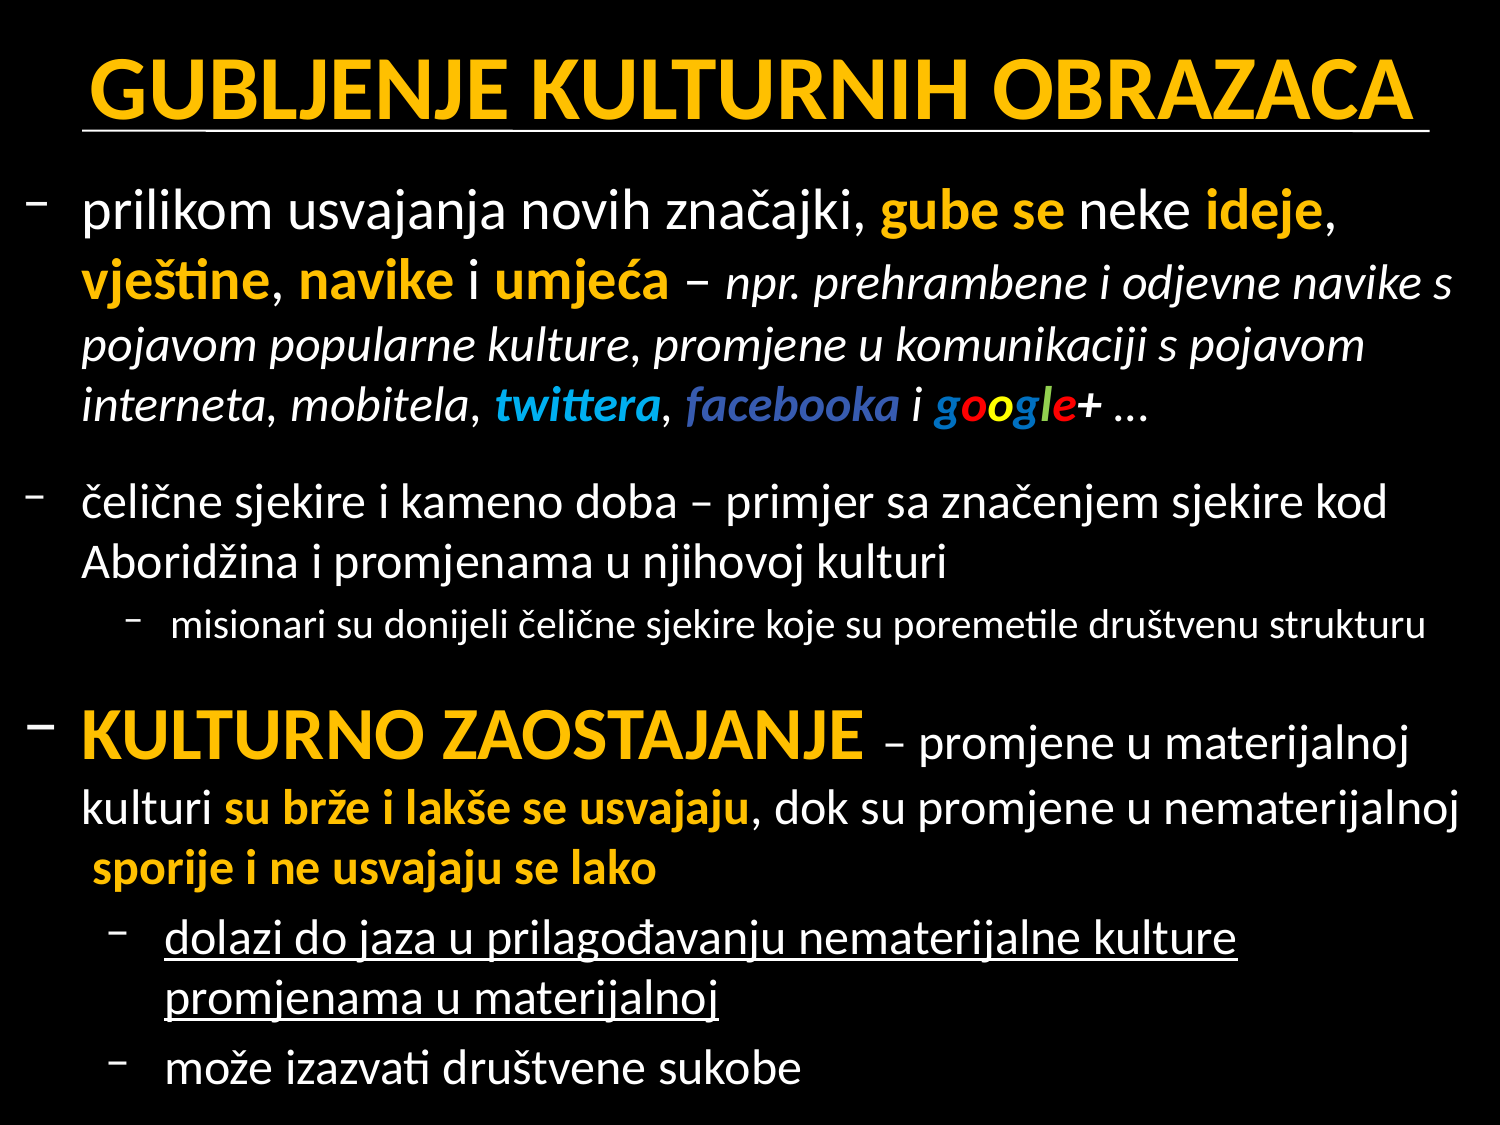

# GUBLJENJE KULTURNIH OBRAZACA

prilikom usvajanja novih značajki, gube se neke ideje, vještine, navike i umjeća – npr. prehrambene i odjevne navike s pojavom popularne kulture, promjene u komunikaciji s pojavom interneta, mobitela, twittera, facebooka i google+ ...
čelične sjekire i kameno doba – primjer sa značenjem sjekire kod Aboridžina i promjenama u njihovoj kulturi
misionari su donijeli čelične sjekire koje su poremetile društvenu strukturu
KULTURNO ZAOSTAJANJE – promjene u materijalnoj kulturi su brže i lakše se usvajaju, dok su promjene u nematerijalnoj  sporije i ne usvajaju se lako
dolazi do jaza u prilagođavanju nematerijalne kulture promjenama u materijalnoj
može izazvati društvene sukobe